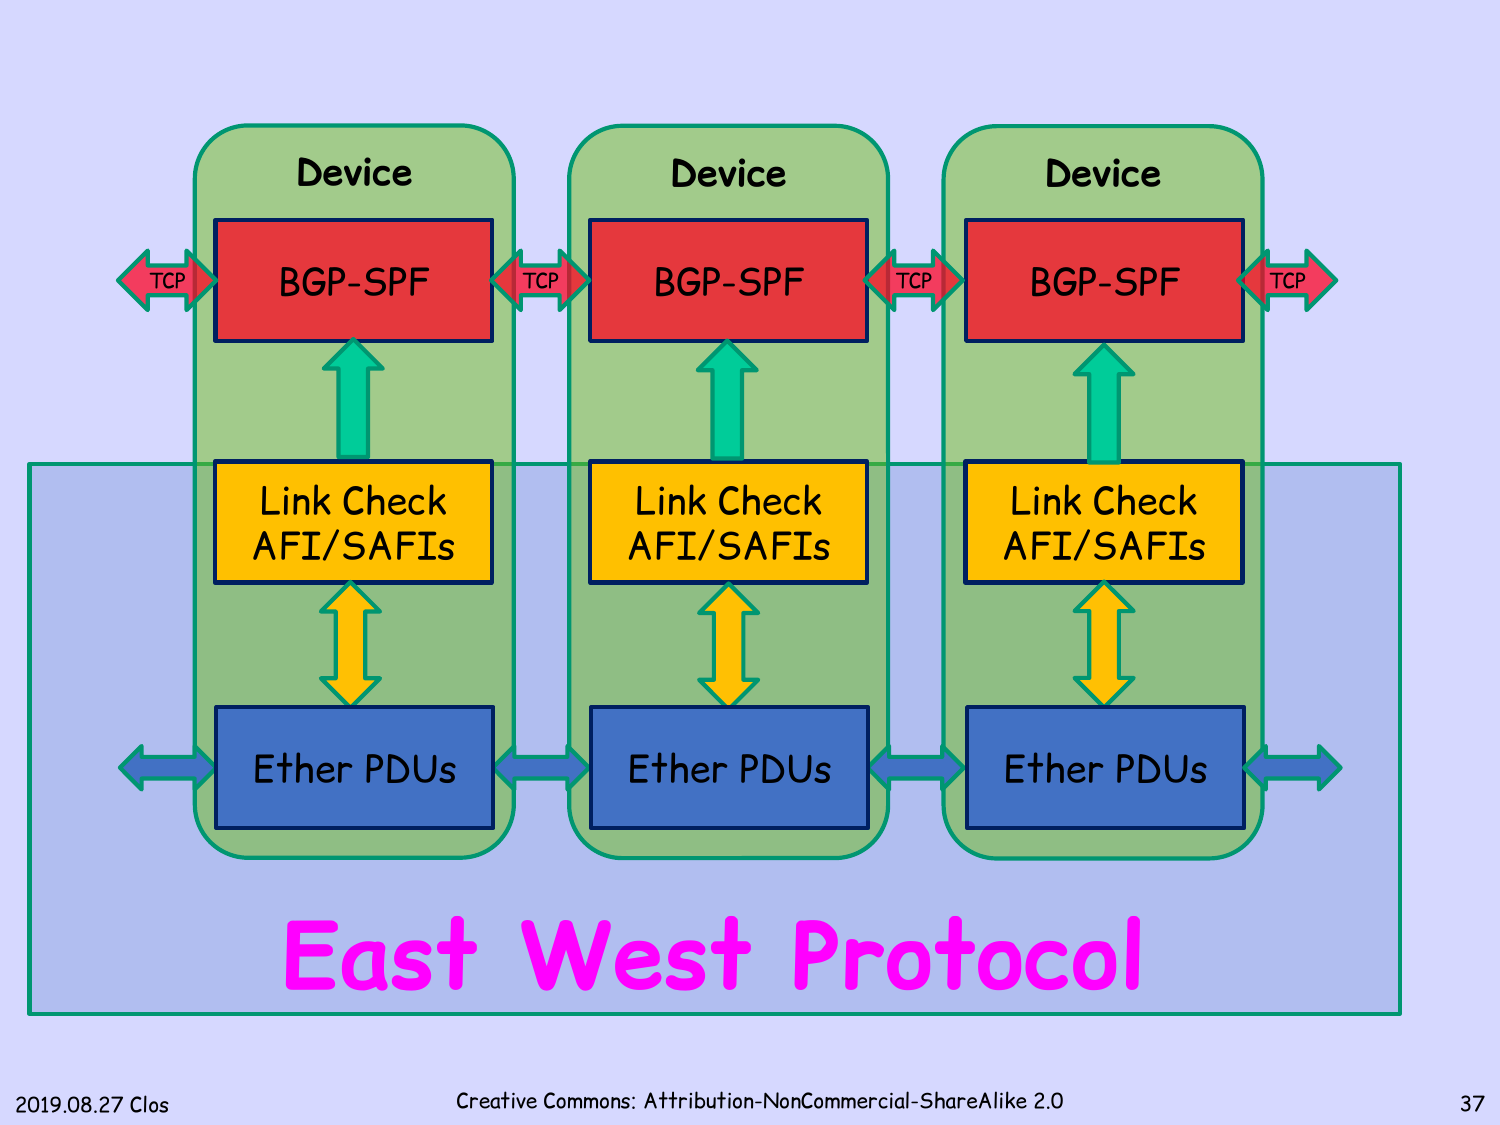

Device
Device
Device
BGP-SPF
BGP-SPF
BGP-SPF
TCP
TCP
TCP
TCP

Link Check
AFI/SAFIs
Link Check
AFI/SAFIs
Link Check
AFI/SAFIs
East West Protocol

Ether PDUs
Ether PDUs
Ether PDUs

37
2019.08.27 Clos
Creative Commons: Attribution-NonCommercial-ShareAlike 2.0